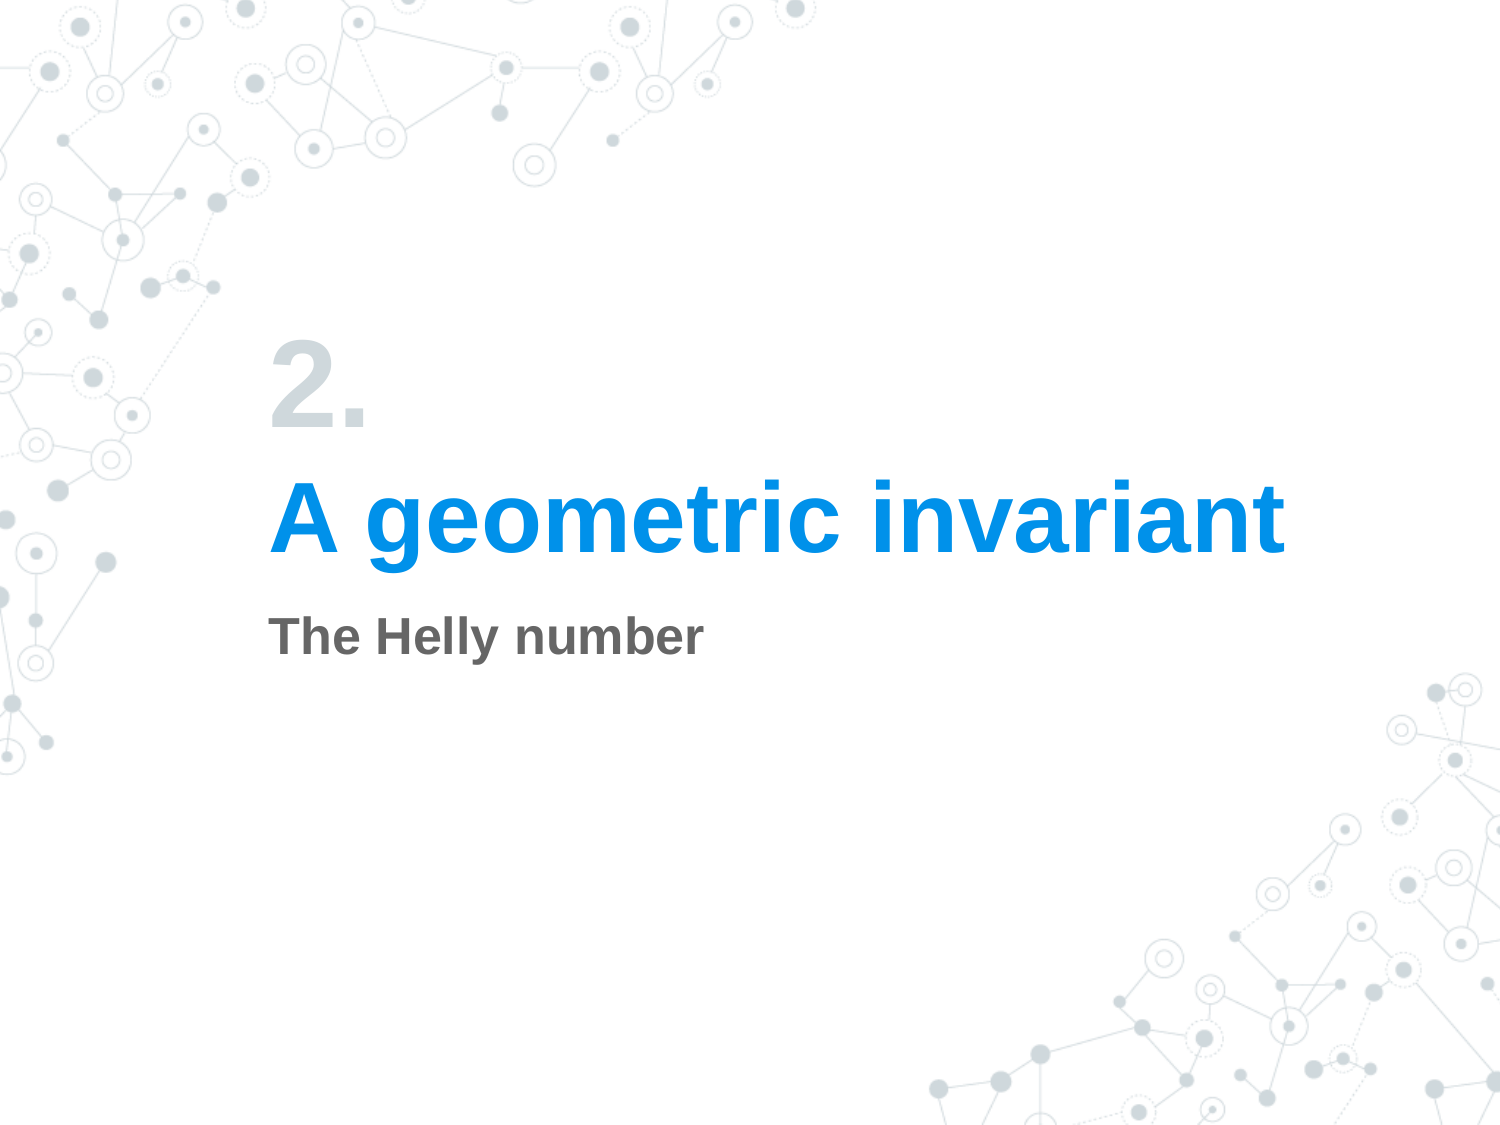

# 2.
A geometric invariant
The Helly number